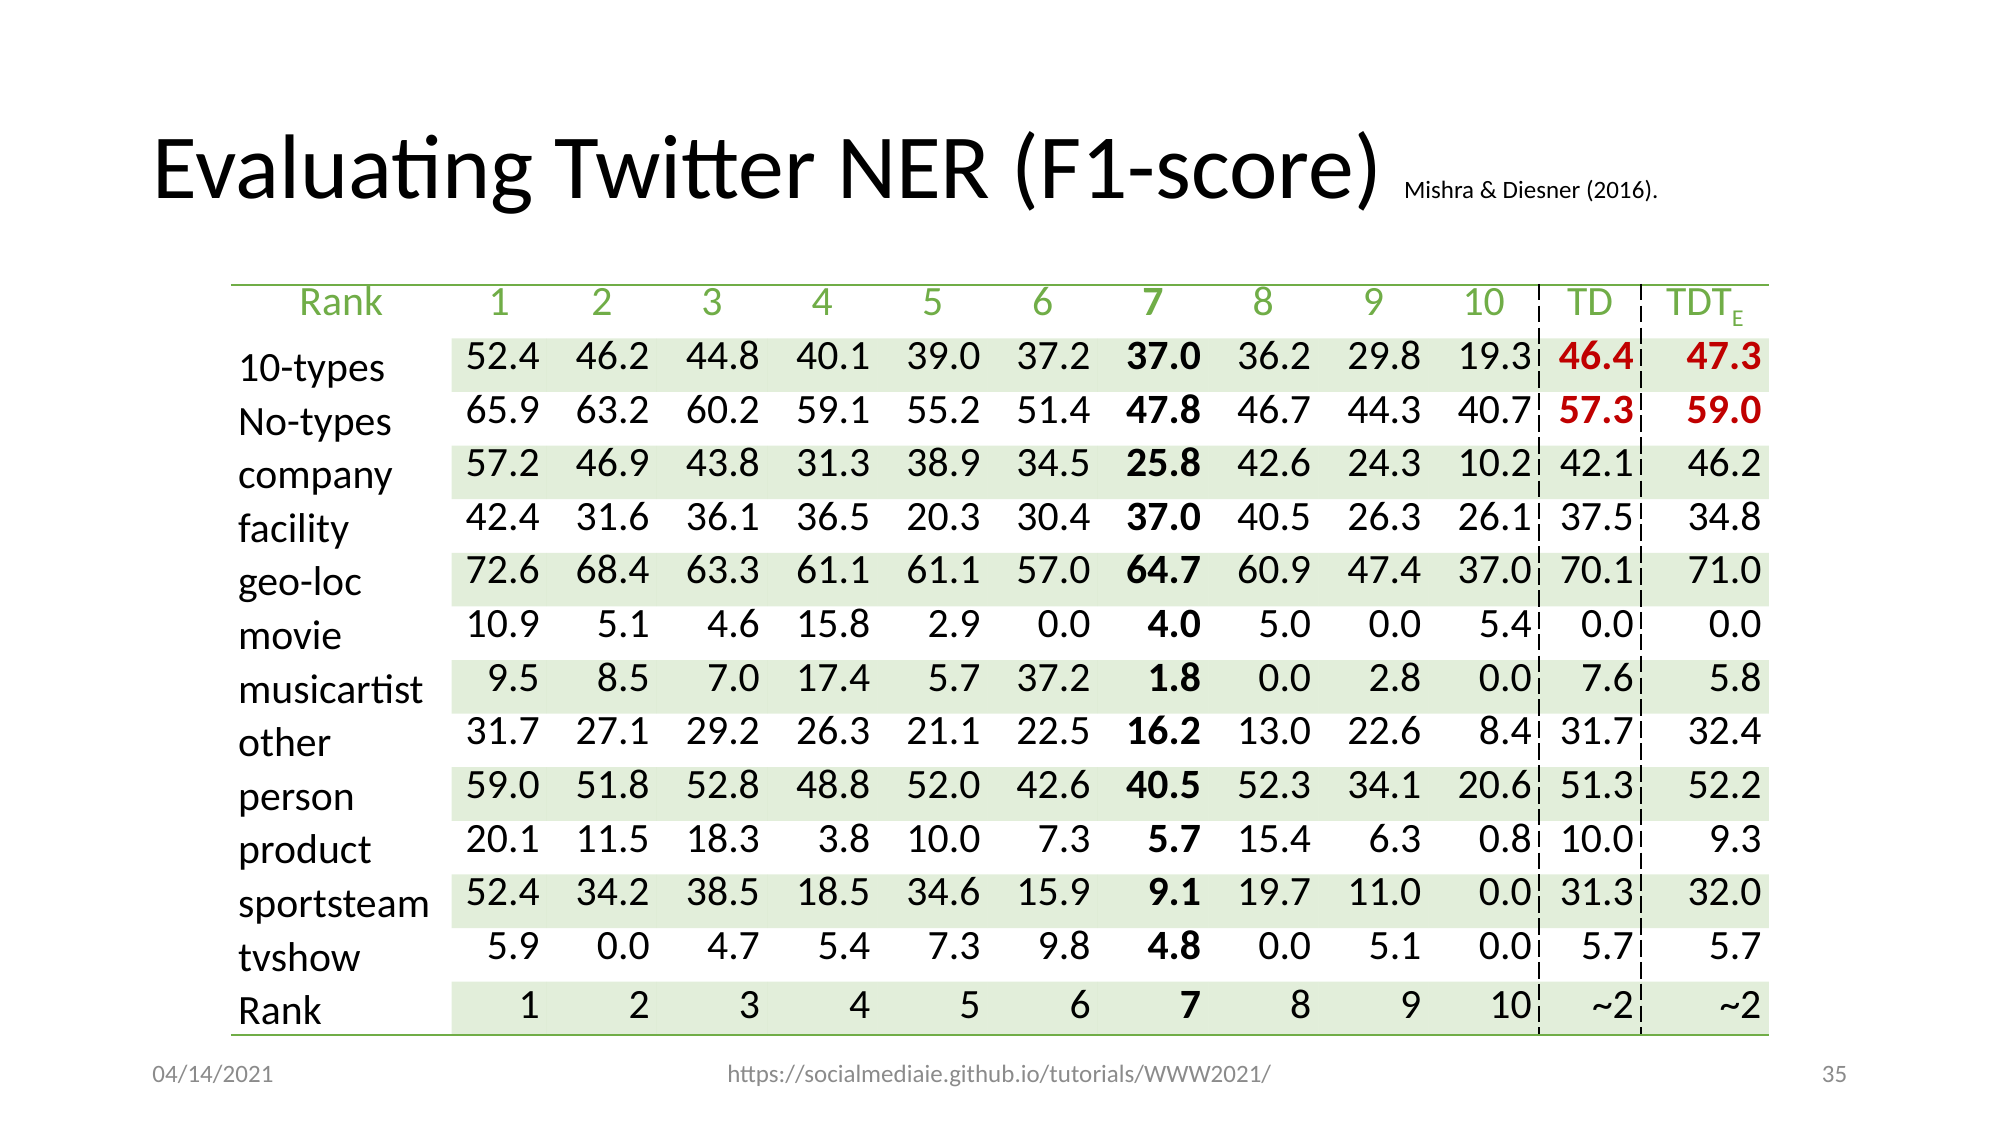

# Evaluating Twitter NER (F1-score) Mishra & Diesner (2016).
| Rank | 1 | 2 | 3 | 4 | 5 | 6 | 7 | 8 | 9 | 10 | TD | TDTE |
| --- | --- | --- | --- | --- | --- | --- | --- | --- | --- | --- | --- | --- |
| 10-types | 52.4 | 46.2 | 44.8 | 40.1 | 39.0 | 37.2 | 37.0 | 36.2 | 29.8 | 19.3 | 46.4 | 47.3 |
| No-types | 65.9 | 63.2 | 60.2 | 59.1 | 55.2 | 51.4 | 47.8 | 46.7 | 44.3 | 40.7 | 57.3 | 59.0 |
| company | 57.2 | 46.9 | 43.8 | 31.3 | 38.9 | 34.5 | 25.8 | 42.6 | 24.3 | 10.2 | 42.1 | 46.2 |
| facility | 42.4 | 31.6 | 36.1 | 36.5 | 20.3 | 30.4 | 37.0 | 40.5 | 26.3 | 26.1 | 37.5 | 34.8 |
| geo-loc | 72.6 | 68.4 | 63.3 | 61.1 | 61.1 | 57.0 | 64.7 | 60.9 | 47.4 | 37.0 | 70.1 | 71.0 |
| movie | 10.9 | 5.1 | 4.6 | 15.8 | 2.9 | 0.0 | 4.0 | 5.0 | 0.0 | 5.4 | 0.0 | 0.0 |
| musicartist | 9.5 | 8.5 | 7.0 | 17.4 | 5.7 | 37.2 | 1.8 | 0.0 | 2.8 | 0.0 | 7.6 | 5.8 |
| other | 31.7 | 27.1 | 29.2 | 26.3 | 21.1 | 22.5 | 16.2 | 13.0 | 22.6 | 8.4 | 31.7 | 32.4 |
| person | 59.0 | 51.8 | 52.8 | 48.8 | 52.0 | 42.6 | 40.5 | 52.3 | 34.1 | 20.6 | 51.3 | 52.2 |
| product | 20.1 | 11.5 | 18.3 | 3.8 | 10.0 | 7.3 | 5.7 | 15.4 | 6.3 | 0.8 | 10.0 | 9.3 |
| sportsteam | 52.4 | 34.2 | 38.5 | 18.5 | 34.6 | 15.9 | 9.1 | 19.7 | 11.0 | 0.0 | 31.3 | 32.0 |
| tvshow | 5.9 | 0.0 | 4.7 | 5.4 | 7.3 | 9.8 | 4.8 | 0.0 | 5.1 | 0.0 | 5.7 | 5.7 |
| Rank | 1 | 2 | 3 | 4 | 5 | 6 | 7 | 8 | 9 | 10 | ~2 | ~2 |
04/14/2021
https://socialmediaie.github.io/tutorials/WWW2021/
35